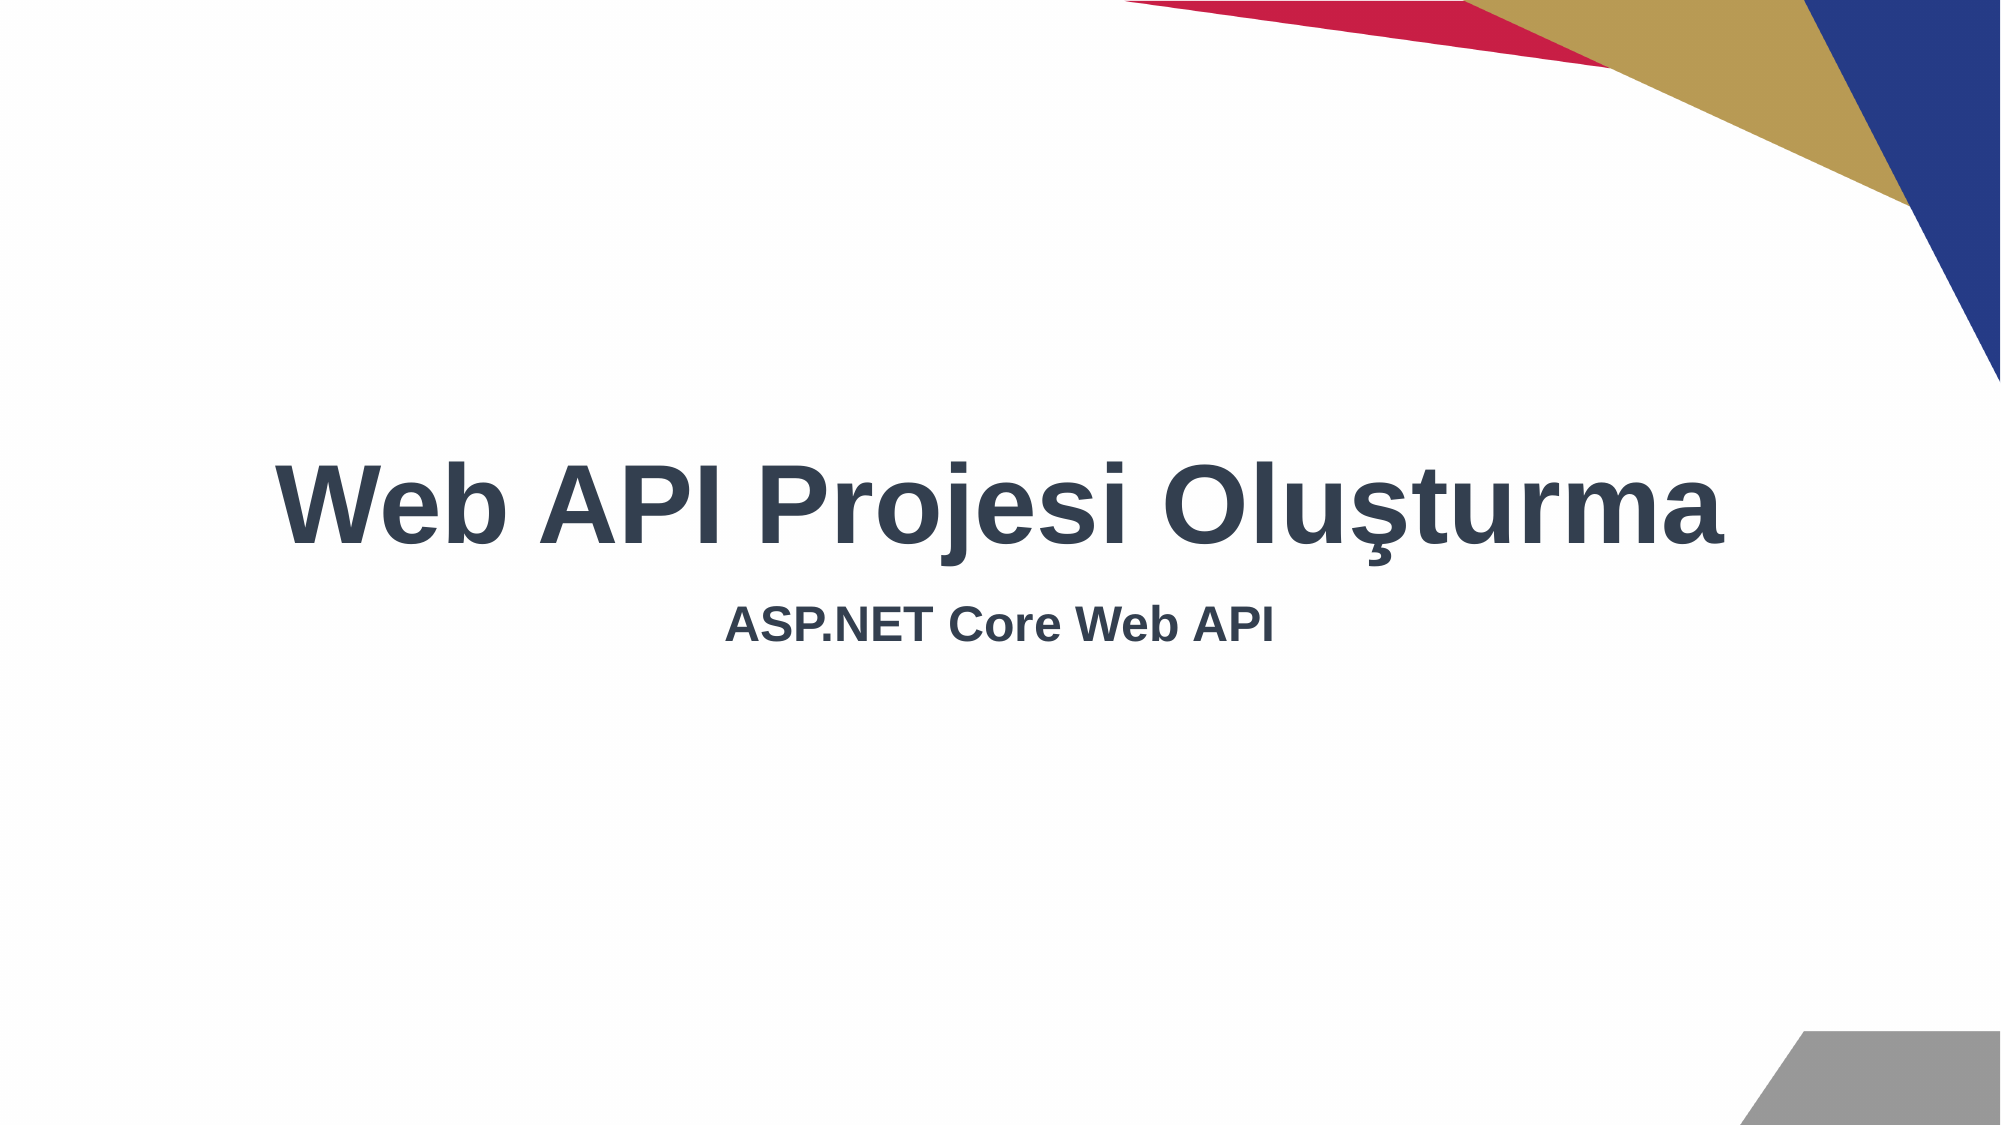

# Web API Projesi Oluşturma
ASP.NET Core Web API